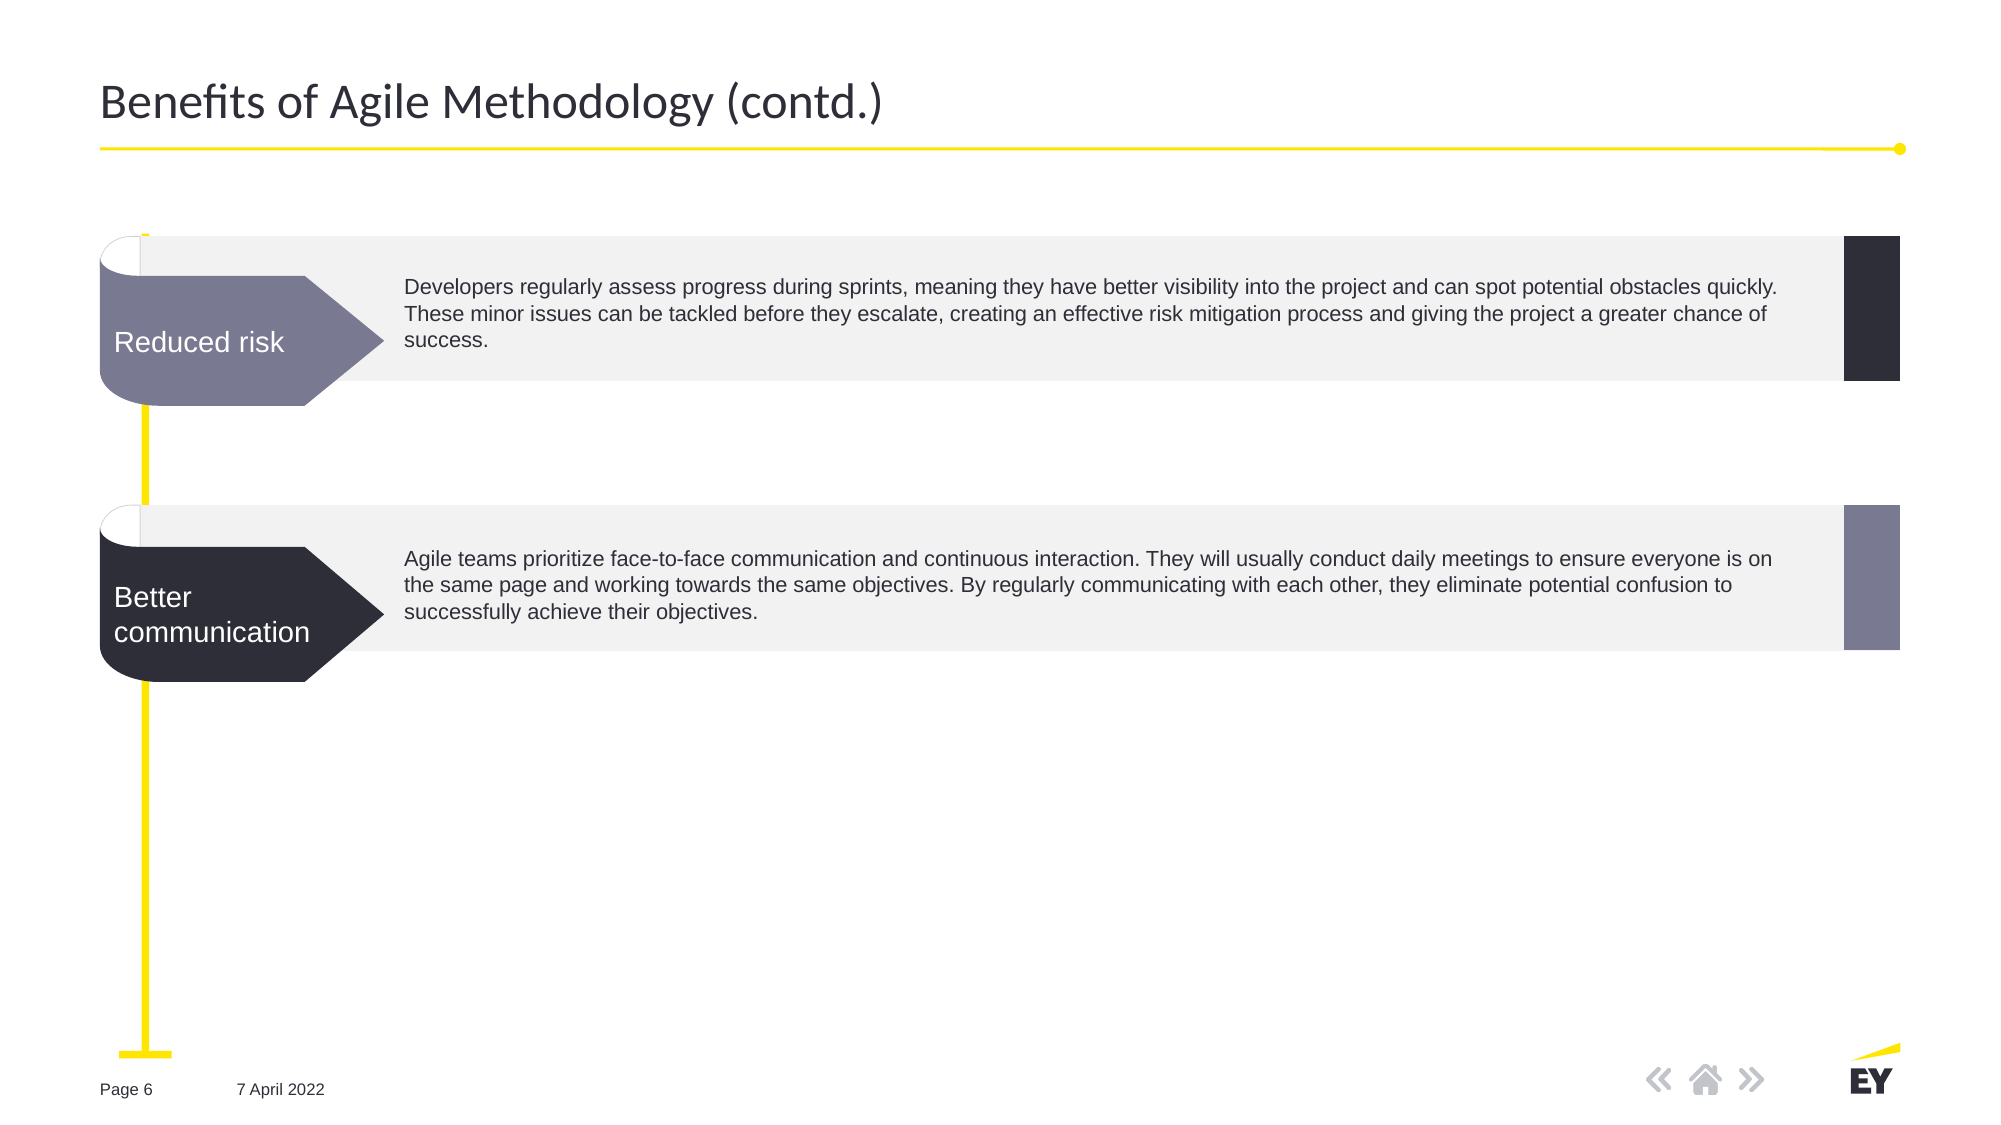

# Benefits of Agile Methodology (contd.)

Developers regularly assess progress during sprints, meaning they have better visibility into the project and can spot potential obstacles quickly. These minor issues can be tackled before they escalate, creating an effective risk mitigation process and giving the project a greater chance of success.
Reduced risk

Agile teams prioritize face-to-face communication and continuous interaction. They will usually conduct daily meetings to ensure everyone is on the same page and working towards the same objectives. By regularly communicating with each other, they eliminate potential confusion to successfully achieve their objectives.
Better communication